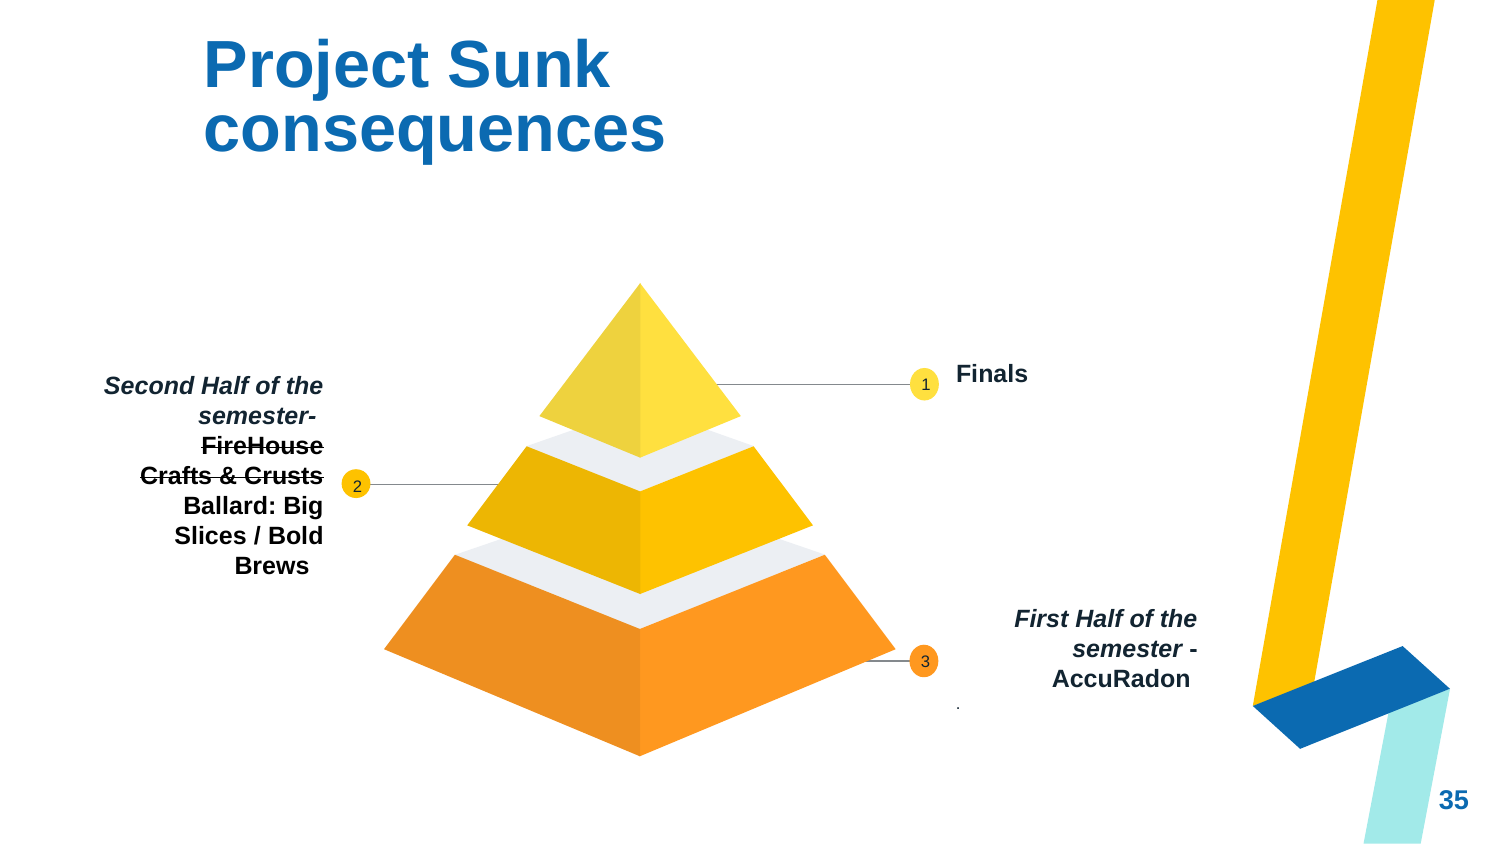

# Project Sunk consequences​
Finals

1

Second Half of the semester- 
FireHouse
Crafts & Crusts
Ballard: Big Slices / Bold Brews

2

First Half of the semester - AccuRadon
.
3

35